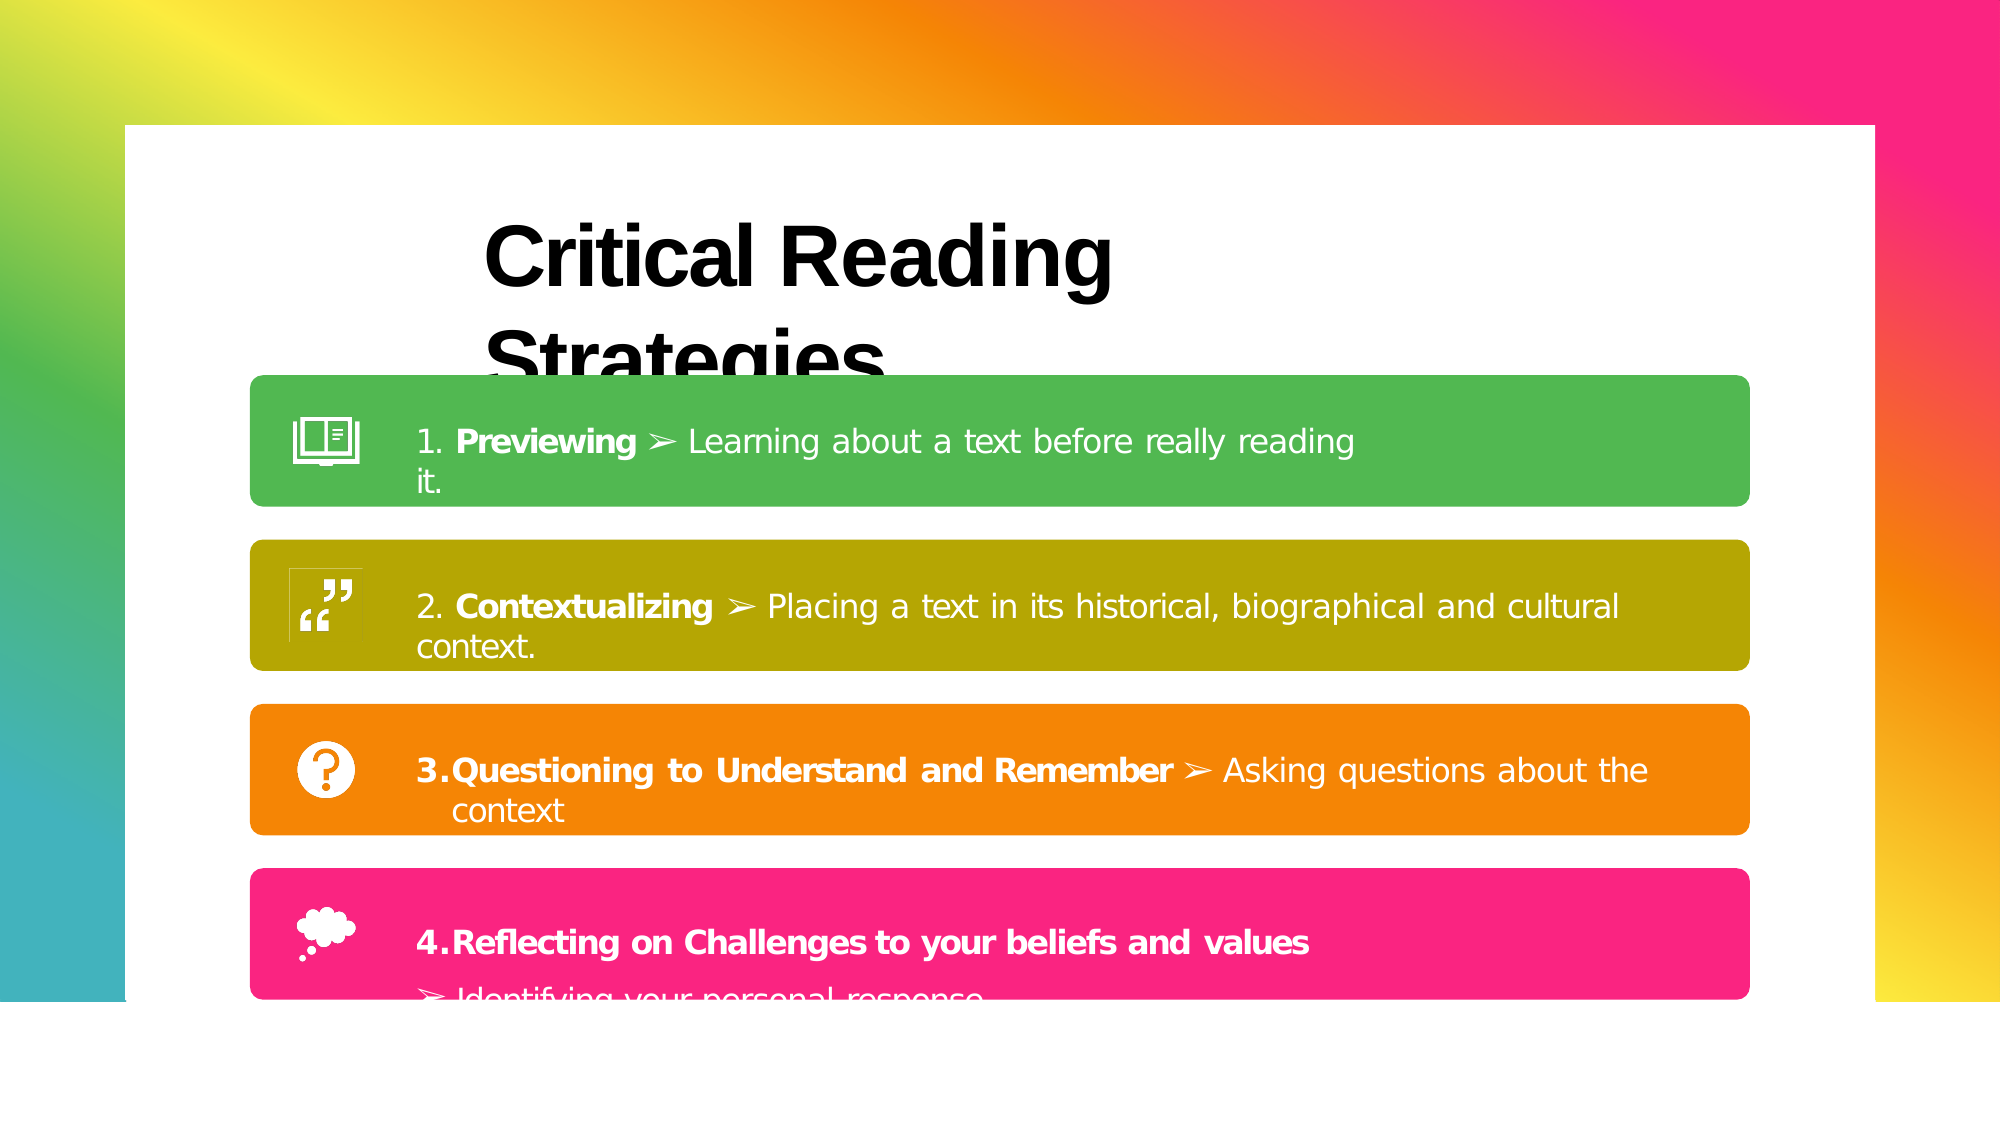

# Critical Reading Strategies

1. Previewing ➢ Learning about a text before really reading it.

2. Contextualizing ➢ Placing a text in its historical, biographical and cultural context.

Questioning to Understand and Remember ➢ Asking questions about the context

Reflecting on Challenges to your beliefs and values
Identifying your personal response.